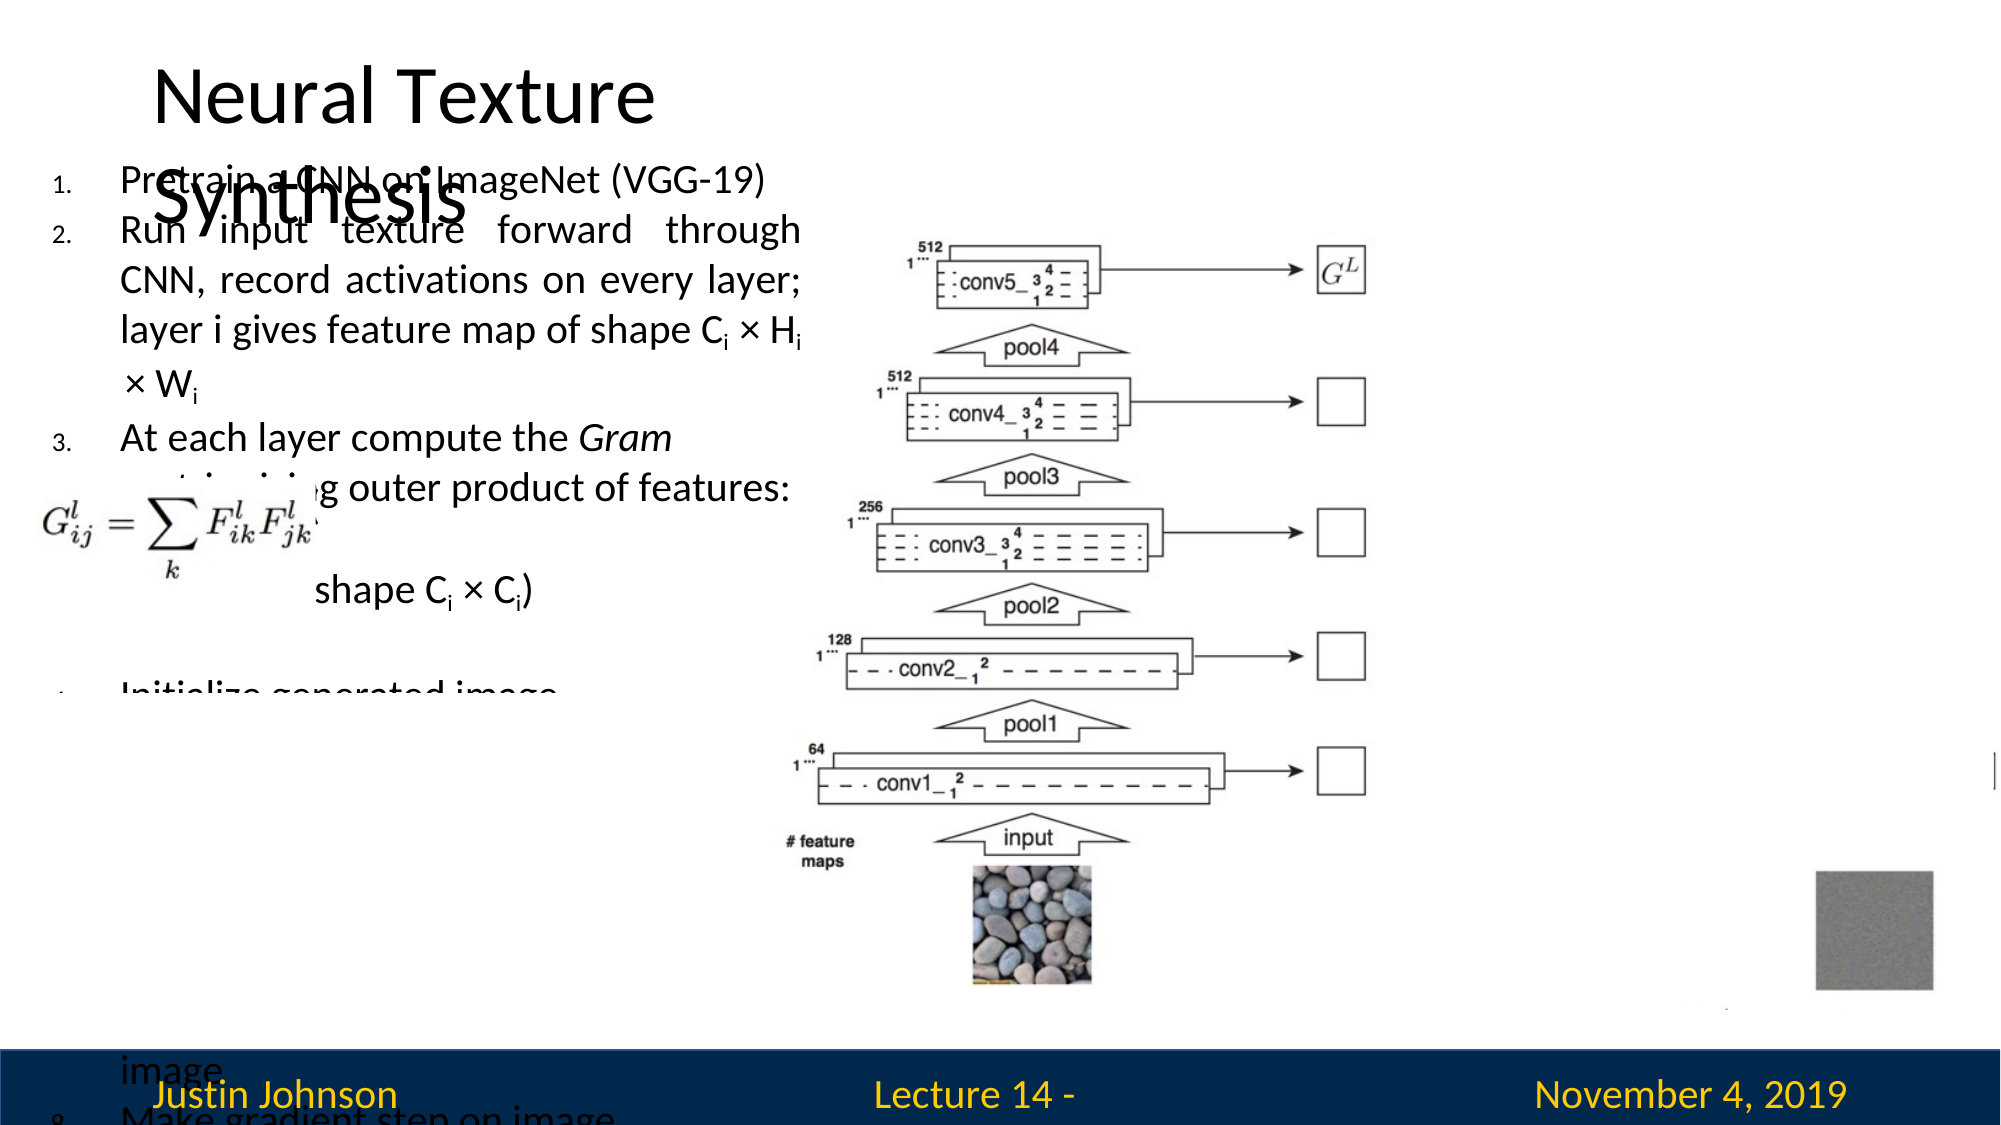

Neural Texture Synthesis
Pretrain a CNN on ImageNet (VGG-19)
Run input texture forward through CNN, record activations on every layer; layer i gives feature map of shape Ci  × Hi  × Wi
At each layer compute the Gram matrix giving outer product of features:

shape Ci  × Ci)

Initialize generated image from random noise

(

Pass generated image through CNN, compute Gram matrix on each layer
Compute loss: weighted sum of L2 distance between Gram matrices
Backprop to get gradient on image
Make gradient step on image
GOTO 5

Justin Johnson
November 4, 2019
Lecture 14 - 114